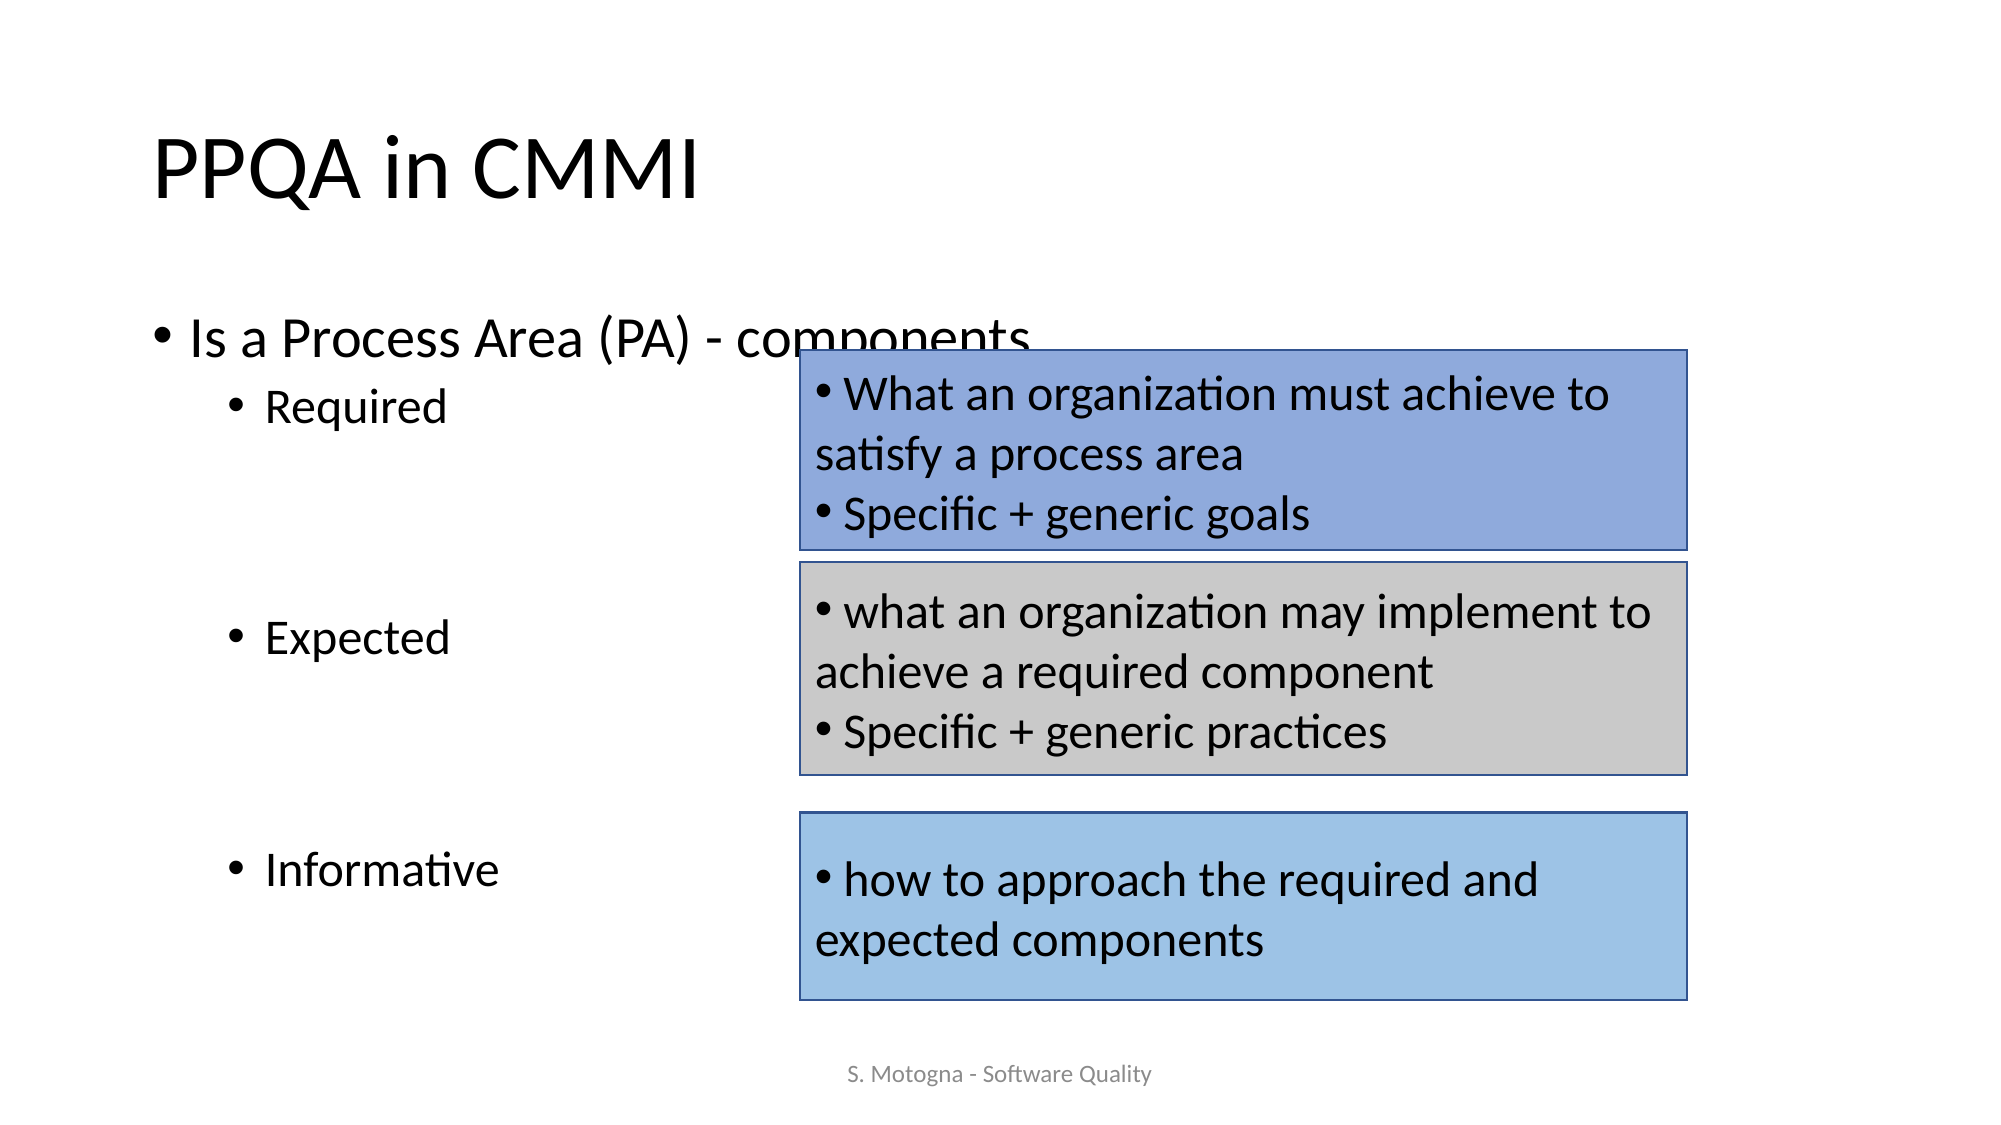

# PPQA in CMMI
Is a Process Area (PA) - components
Required

Expected

Informative
 What an organization must achieve to satisfy a process area
 Specific + generic goals
 what an organization may implement to achieve a required component
 Specific + generic practices
 how to approach the required and expected components
S. Motogna - Software Quality